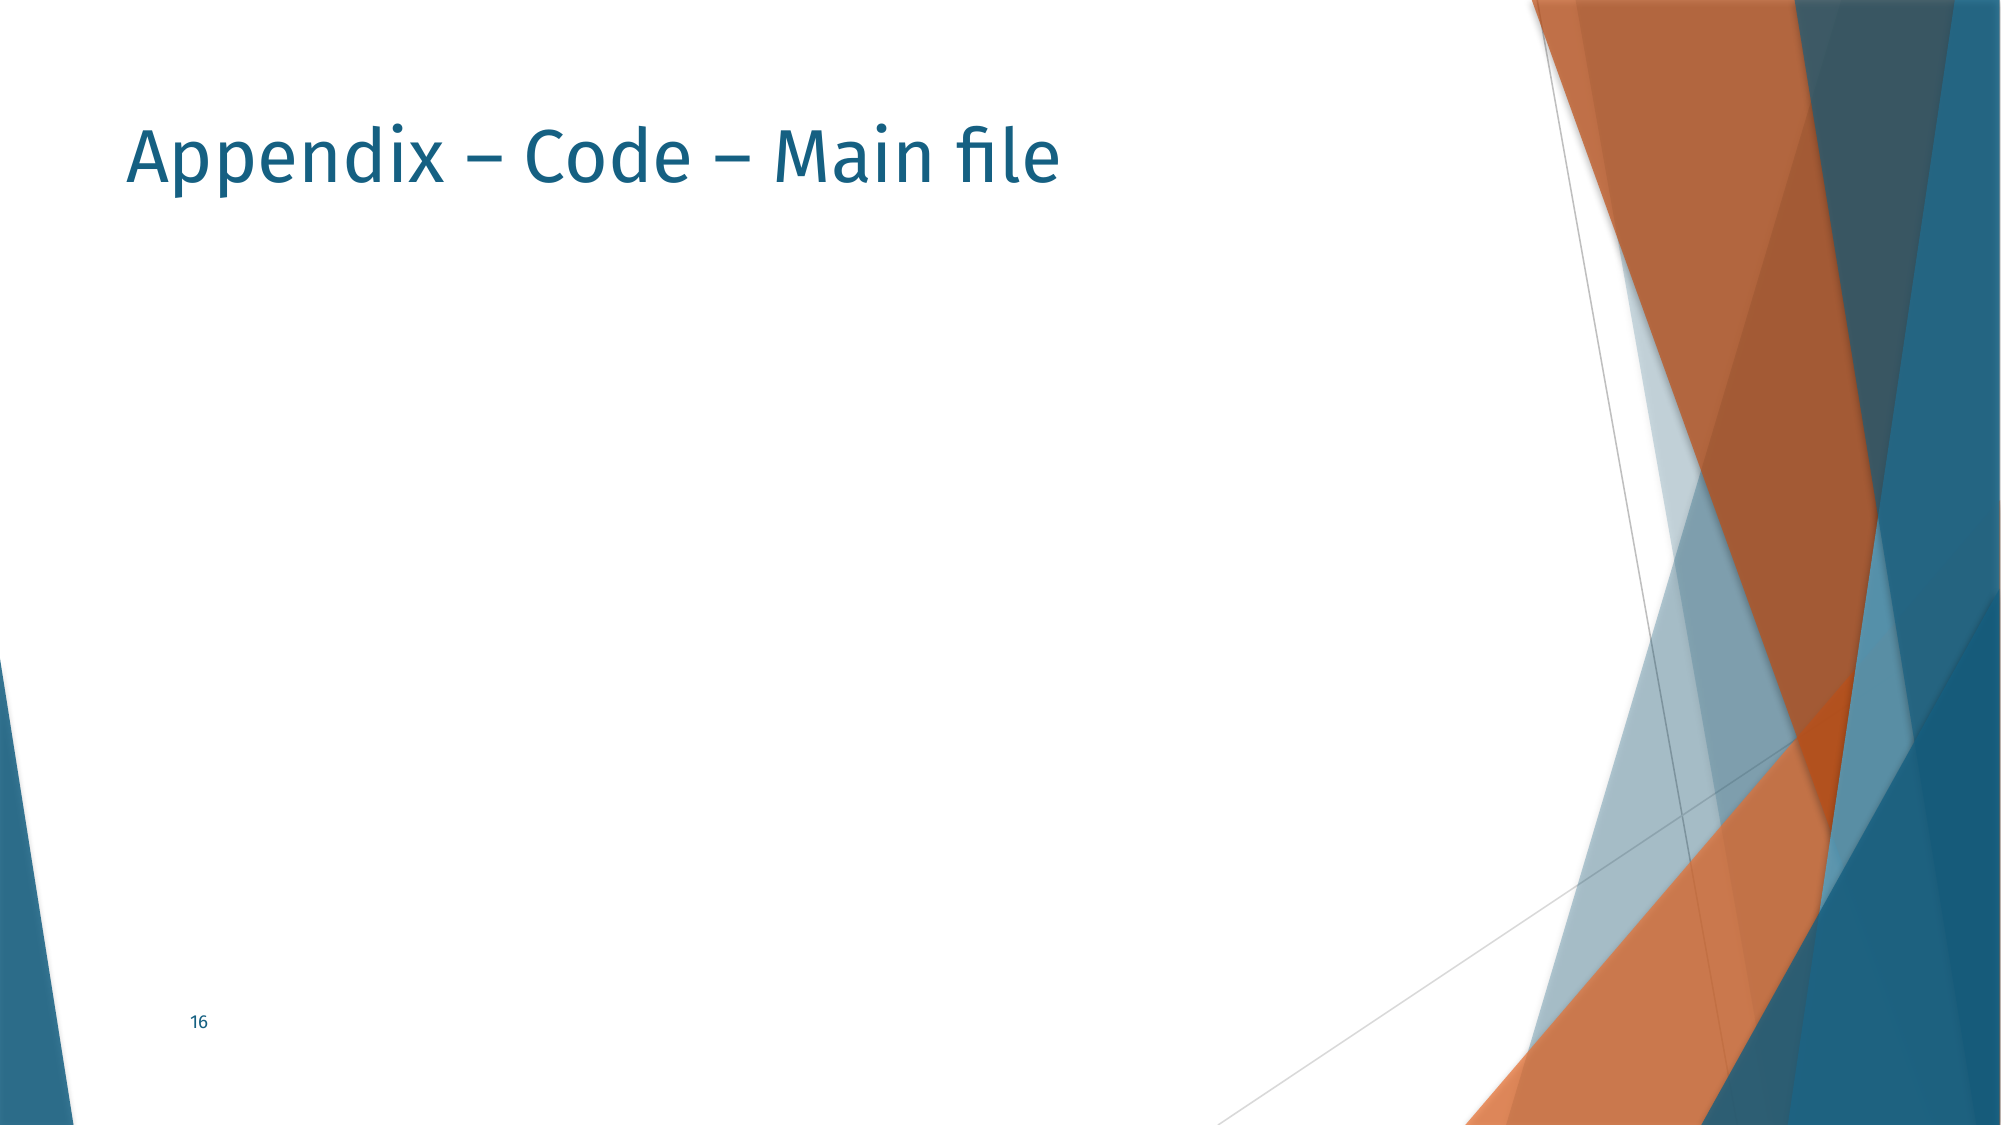

# Appendix – Code – Main file

16